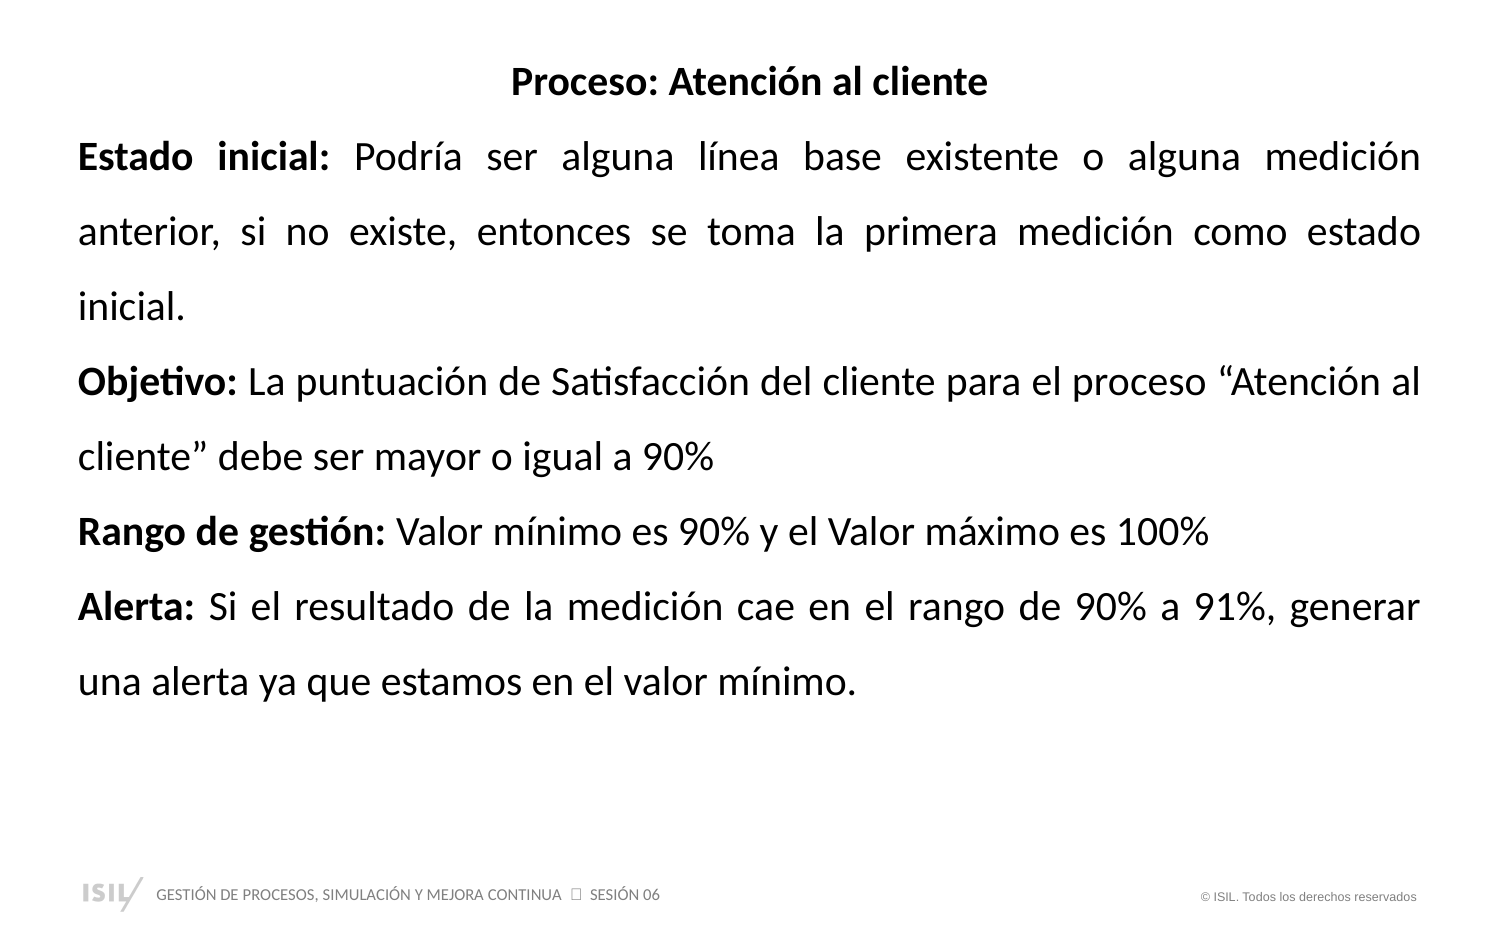

Proceso: Atención al cliente
Estado inicial: Podría ser alguna línea base existente o alguna medición anterior, si no existe, entonces se toma la primera medición como estado inicial.
Objetivo: La puntuación de Satisfacción del cliente para el proceso “Atención al cliente” debe ser mayor o igual a 90%
Rango de gestión: Valor mínimo es 90% y el Valor máximo es 100%
Alerta: Si el resultado de la medición cae en el rango de 90% a 91%, generar una alerta ya que estamos en el valor mínimo.